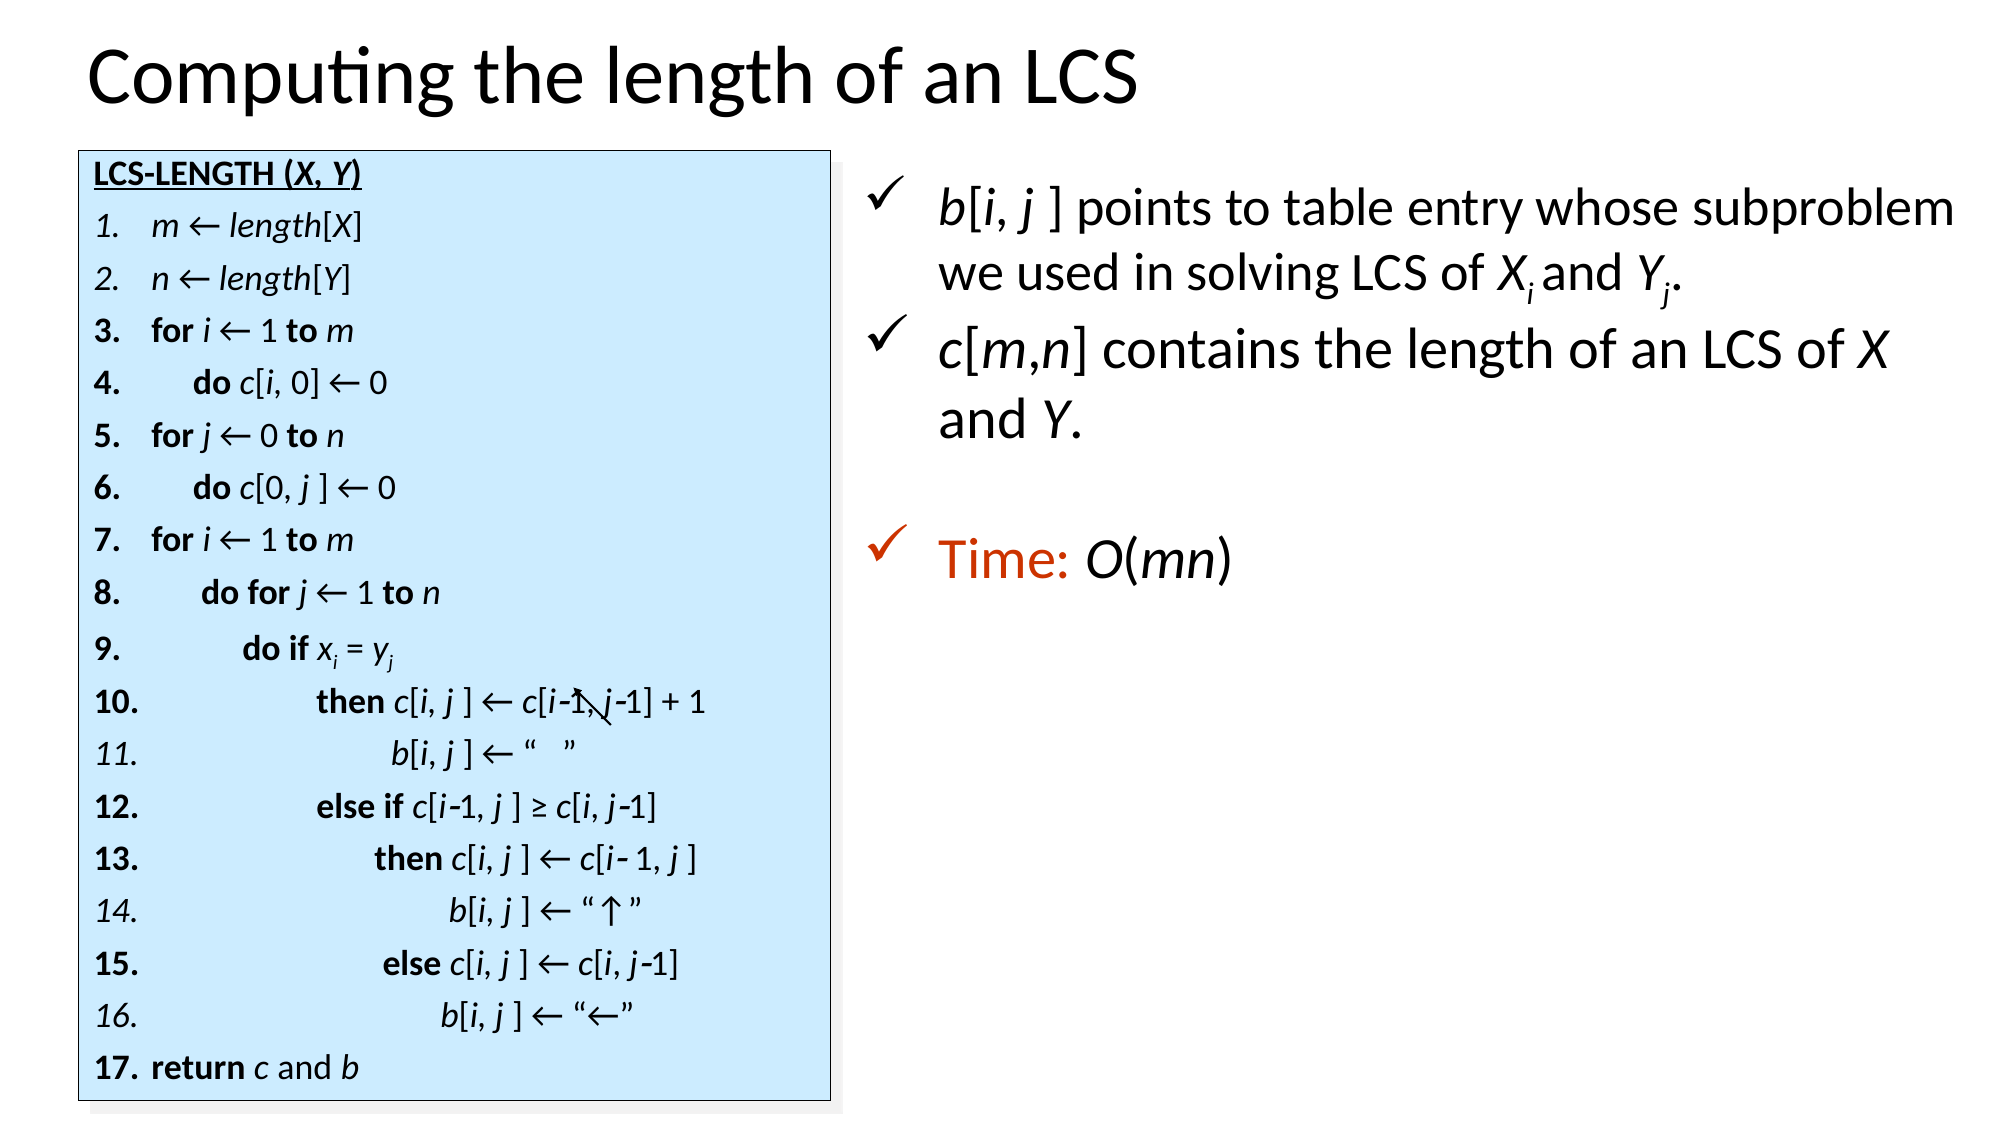

# Computing the length of an LCS
LCS-LENGTH (X, Y)
m ← length[X]
n ← length[Y]
for i ← 1 to m
     do c[i, 0] ← 0
for j ← 0 to n
     do c[0, j ] ← 0
for i ← 1 to m
      do for j ← 1 to n
           do if xi = yj
                    then c[i, j ] ← c[i−1, j−1] + 1
                             b[i, j ] ← “   ”
                    else if c[i−1, j ] ≥ c[i, j−1]
                           then c[i, j ] ← c[i− 1, j ]
                                    b[i, j ] ← “↑”
                            else c[i, j ] ← c[i, j−1]
                                   b[i, j ] ← “←”
return c and b

b[i, j ] points to table entry whose subproblem we used in solving LCS of Xi and Yj.
c[m,n] contains the length of an LCS of X and Y.

Time: O(mn)